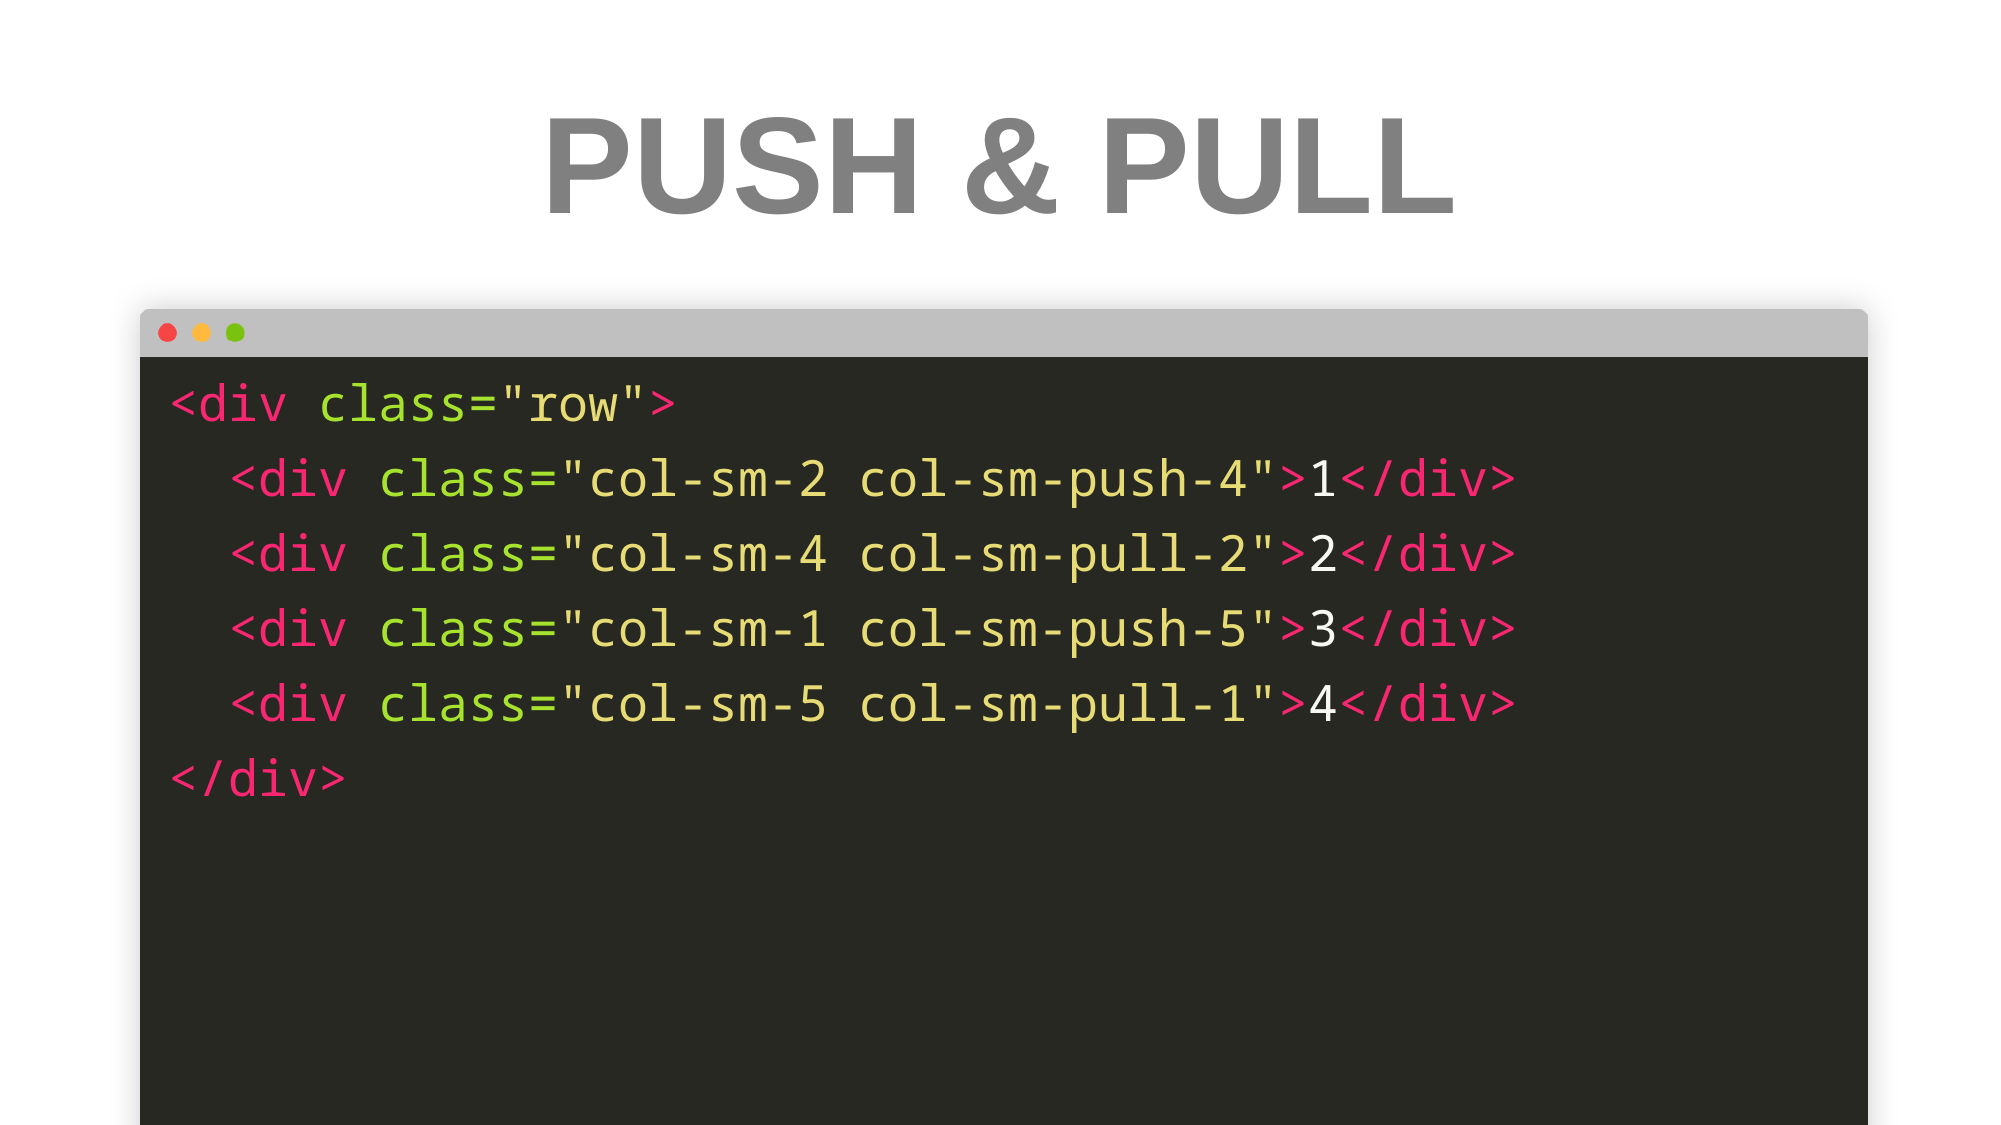

# PUSH & PULL
<div class="row">
  <div class="col-sm-2 col-sm-push-4">1</div>
  <div class="col-sm-4 col-sm-pull-2">2</div>
  <div class="col-sm-1 col-sm-push-5">3</div>
  <div class="col-sm-5 col-sm-pull-1">4</div>
</div>